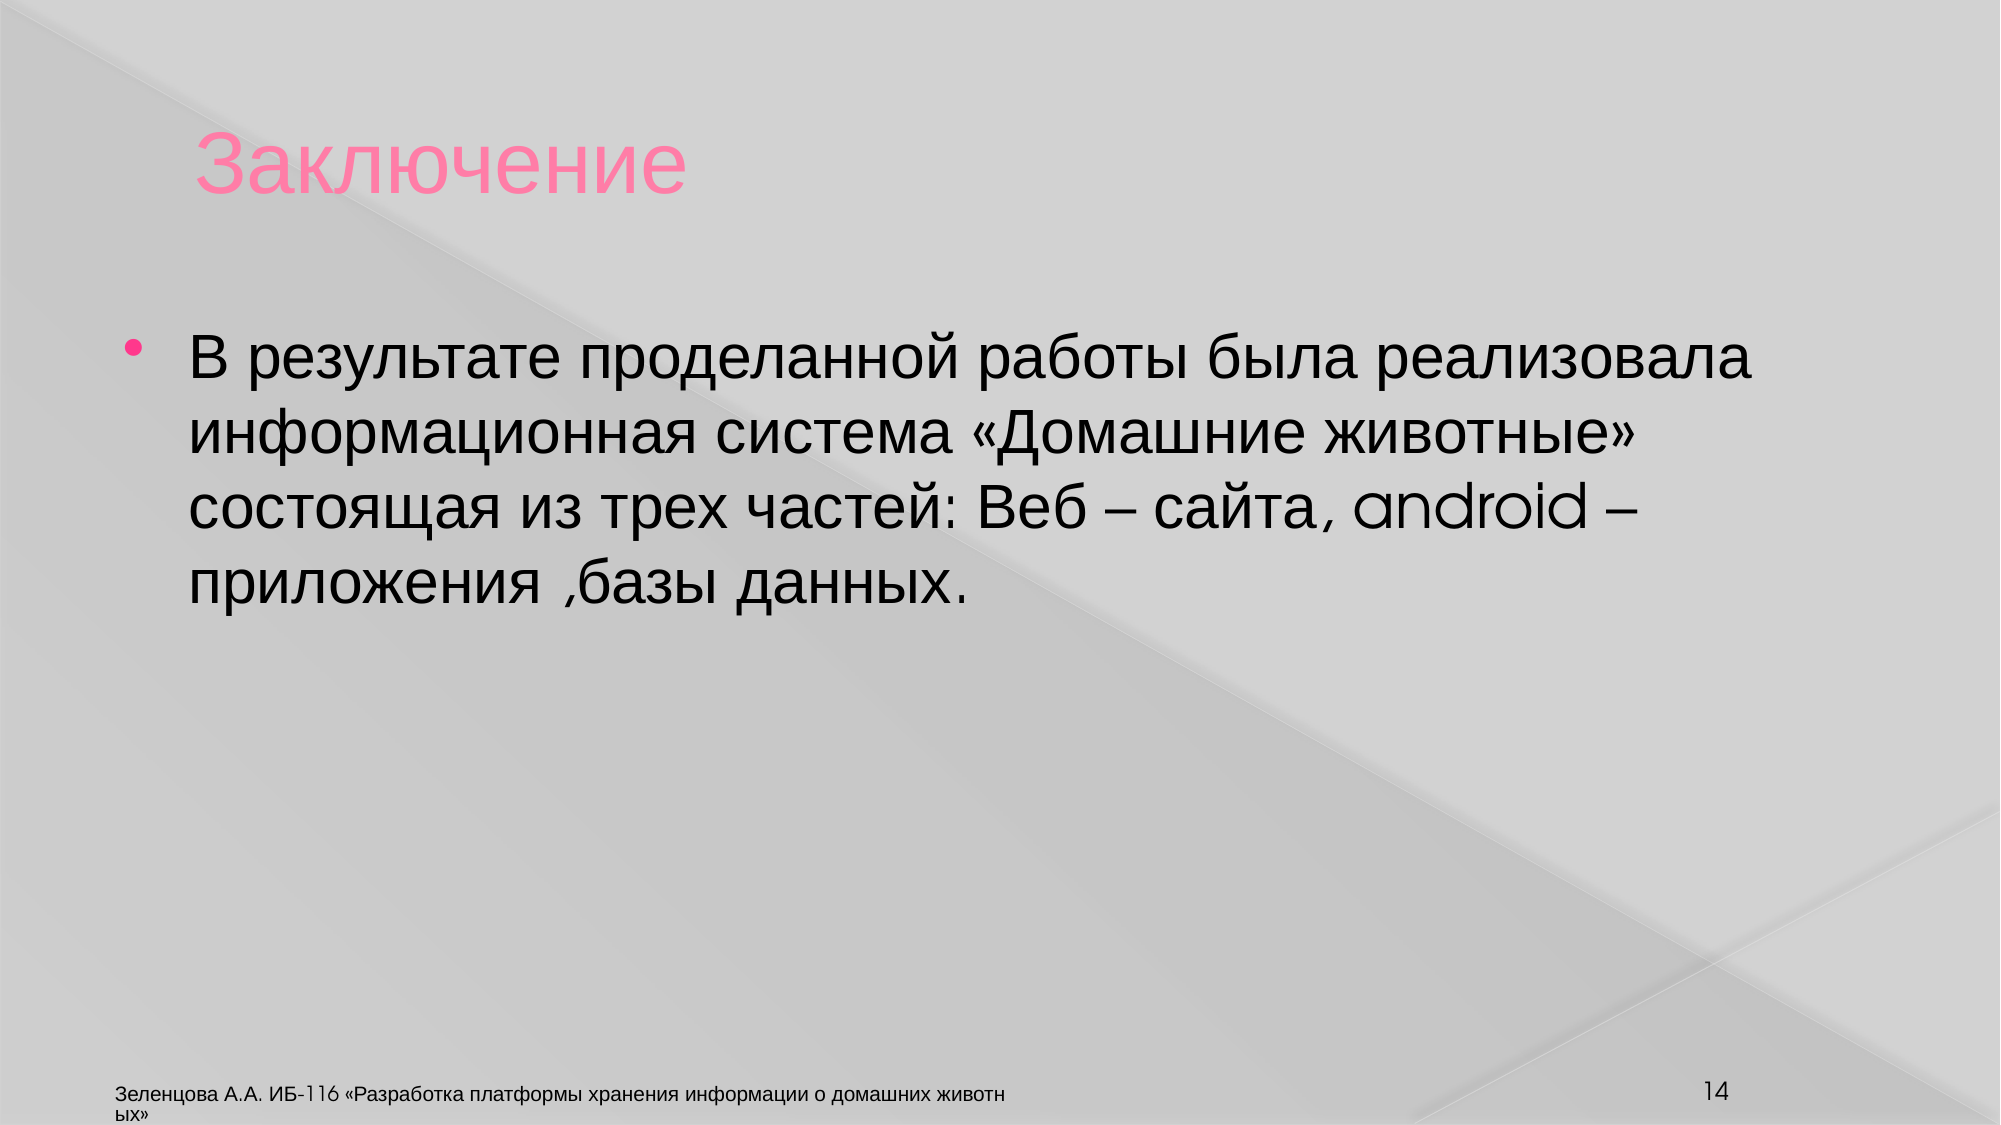

# Заключение
В результате проделанной работы была реализовала информационная система «Домашние животные» состоящая из трех частей: Веб – сайта, android – приложения ,базы данных.

14
Зеленцова А.А. ИБ-116 «Разработка платформы хранения информации о домашних животных»